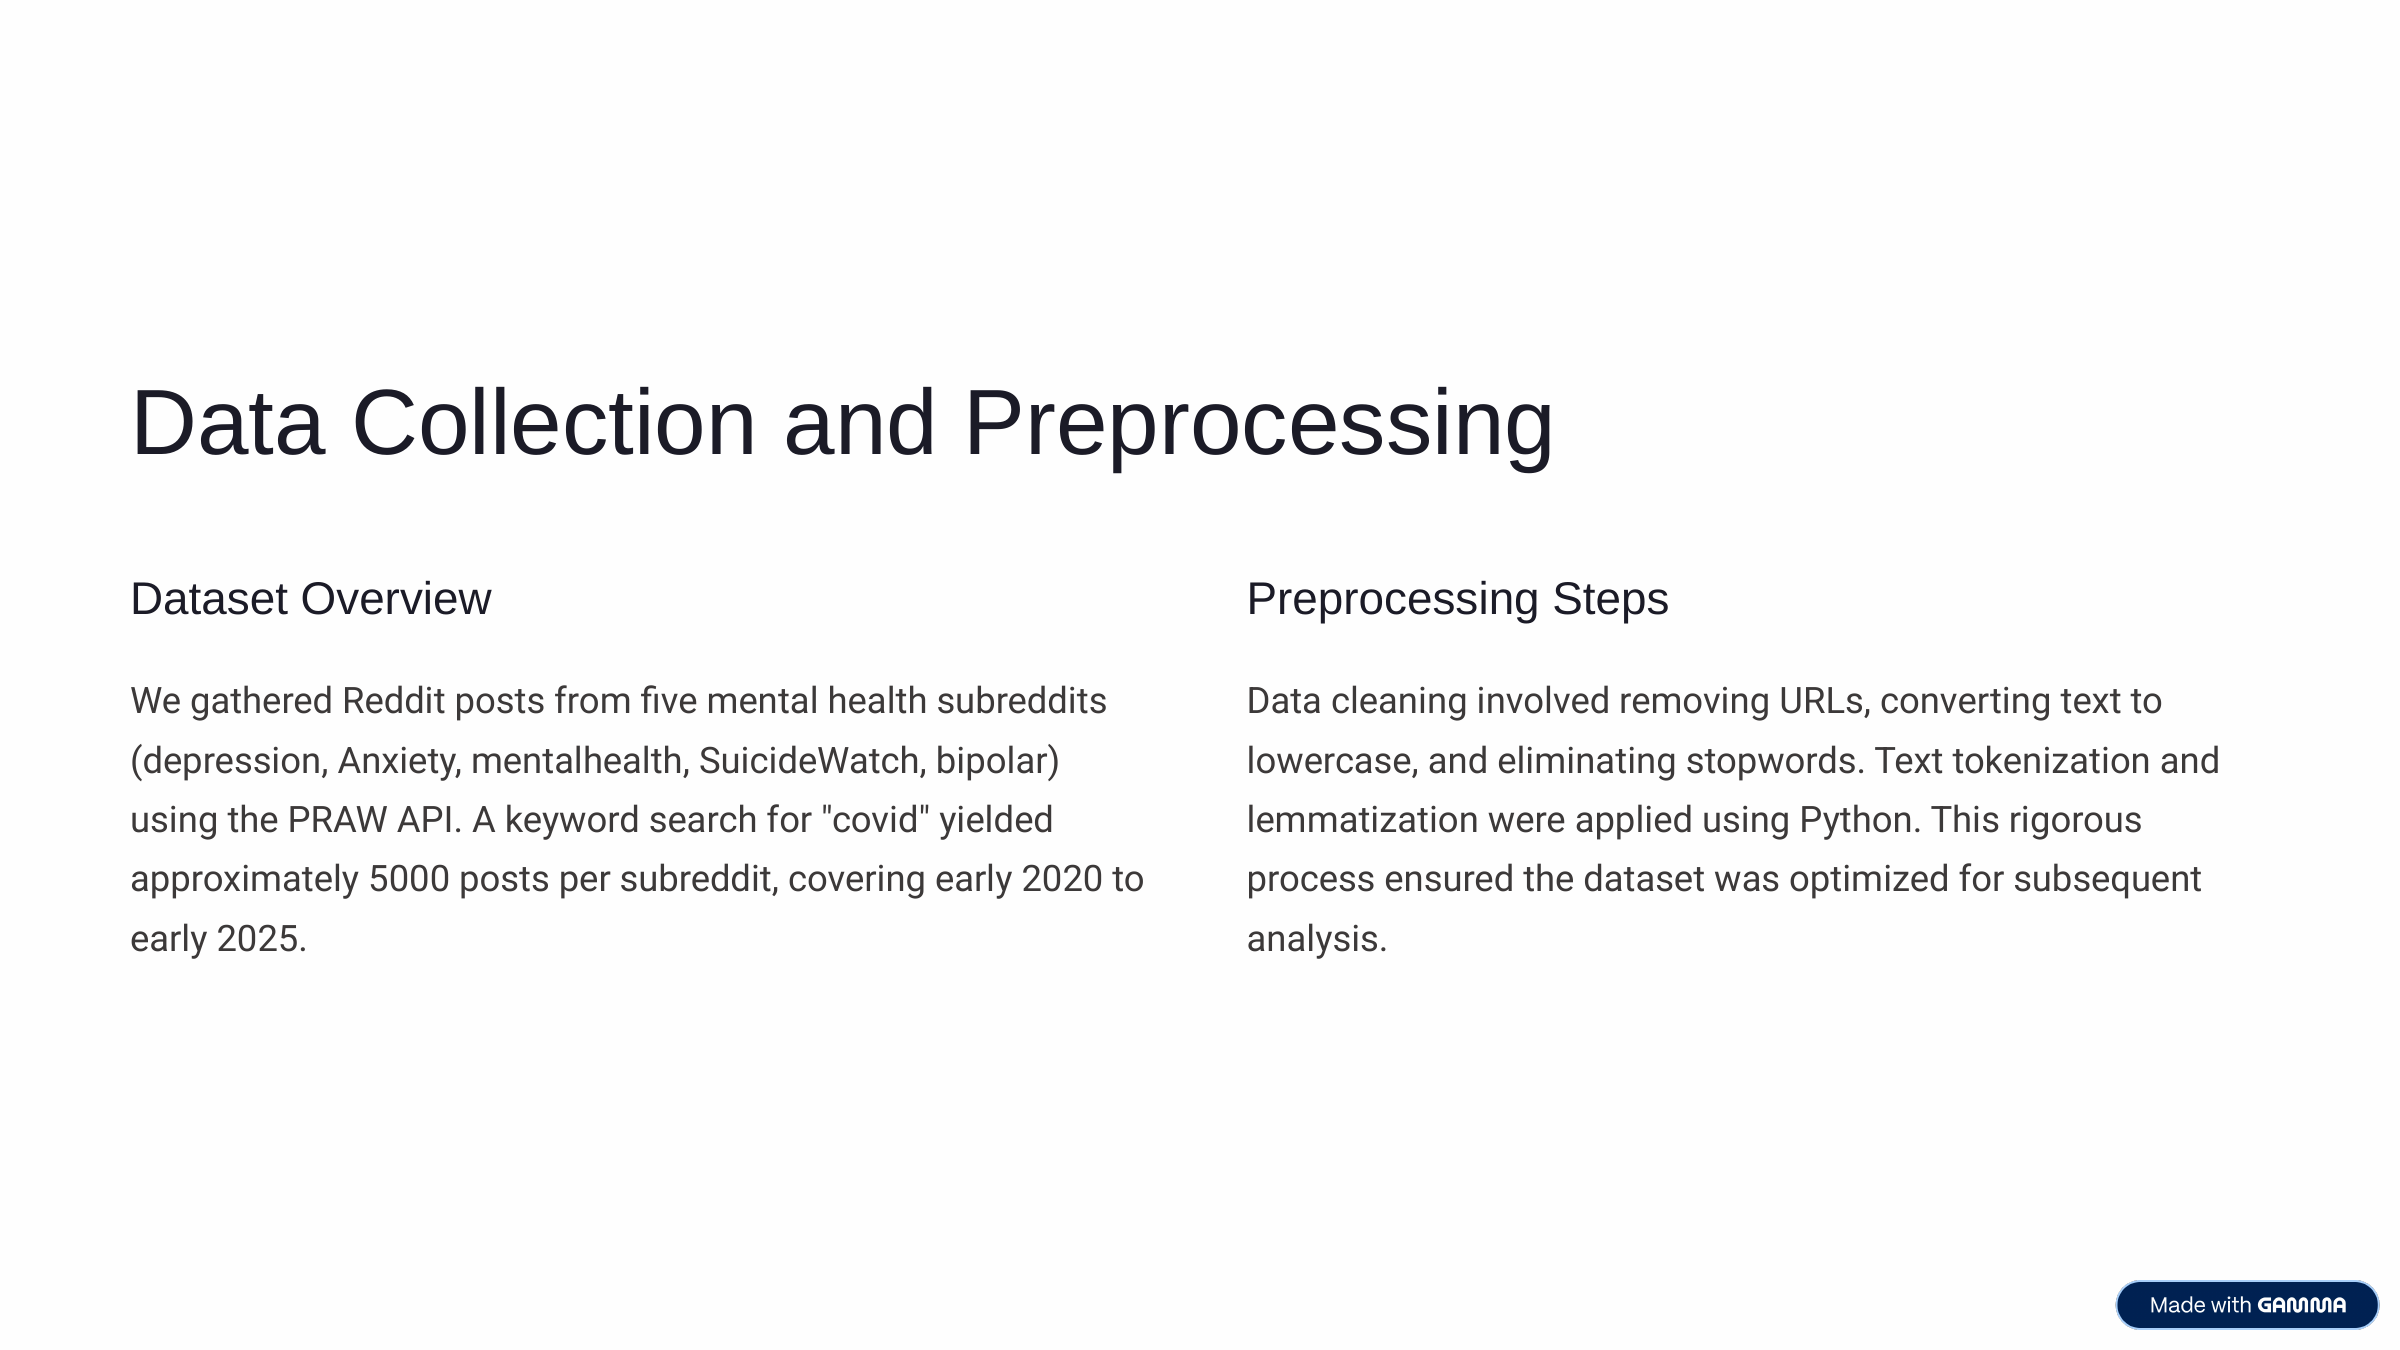

Data Collection and Preprocessing
Dataset Overview
Preprocessing Steps
We gathered Reddit posts from five mental health subreddits (depression, Anxiety, mentalhealth, SuicideWatch, bipolar) using the PRAW API. A keyword search for "covid" yielded approximately 5000 posts per subreddit, covering early 2020 to early 2025.
Data cleaning involved removing URLs, converting text to lowercase, and eliminating stopwords. Text tokenization and lemmatization were applied using Python. This rigorous process ensured the dataset was optimized for subsequent analysis.